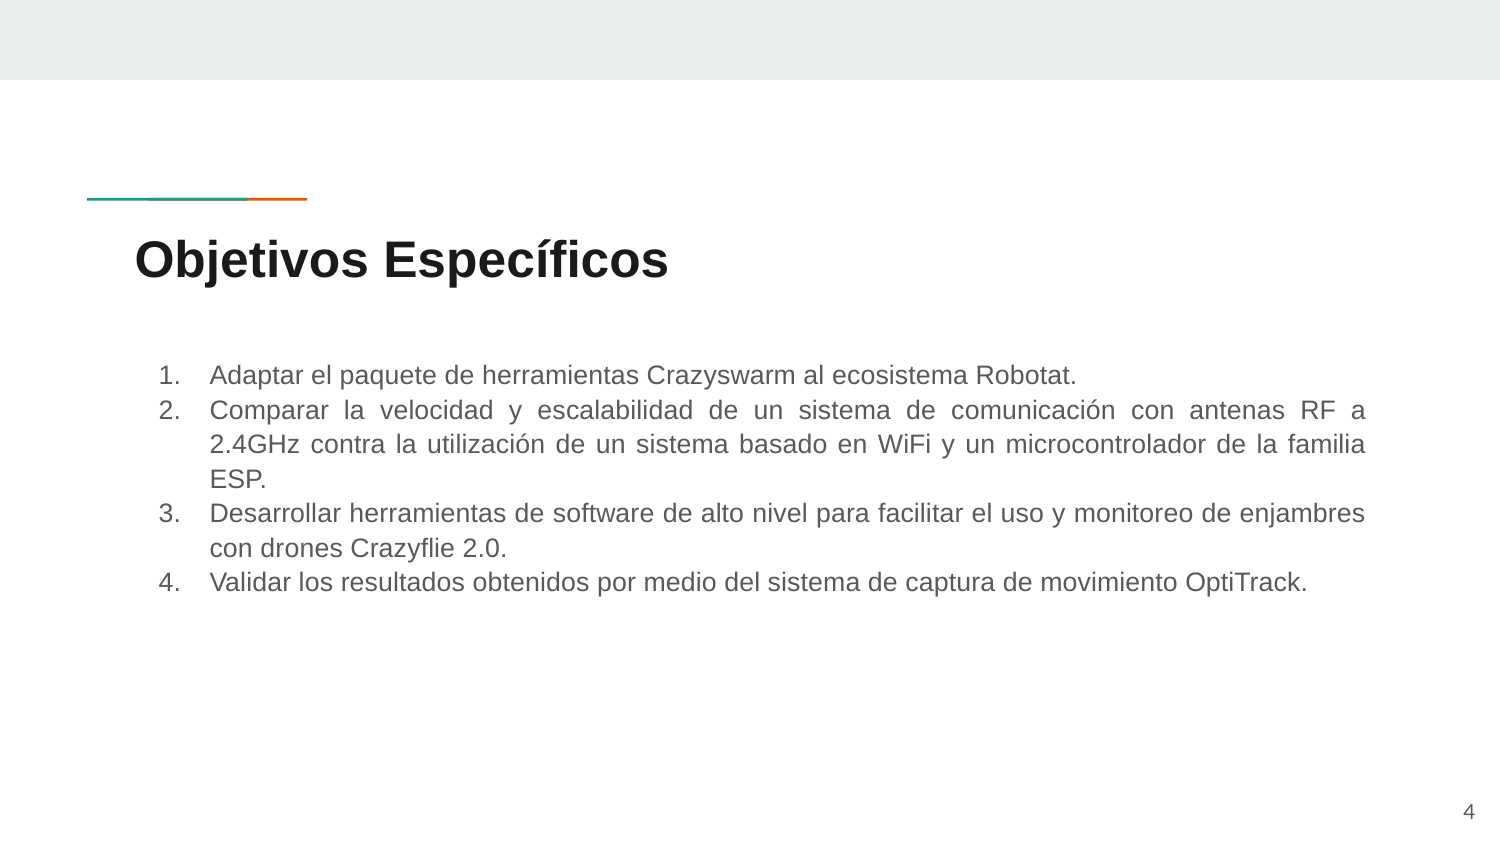

# Objetivos Específicos
Adaptar el paquete de herramientas Crazyswarm al ecosistema Robotat.
Comparar la velocidad y escalabilidad de un sistema de comunicación con antenas RF a 2.4GHz contra la utilización de un sistema basado en WiFi y un microcontrolador de la familia ESP.
Desarrollar herramientas de software de alto nivel para facilitar el uso y monitoreo de enjambres con drones Crazyflie 2.0.
Validar los resultados obtenidos por medio del sistema de captura de movimiento OptiTrack.
4